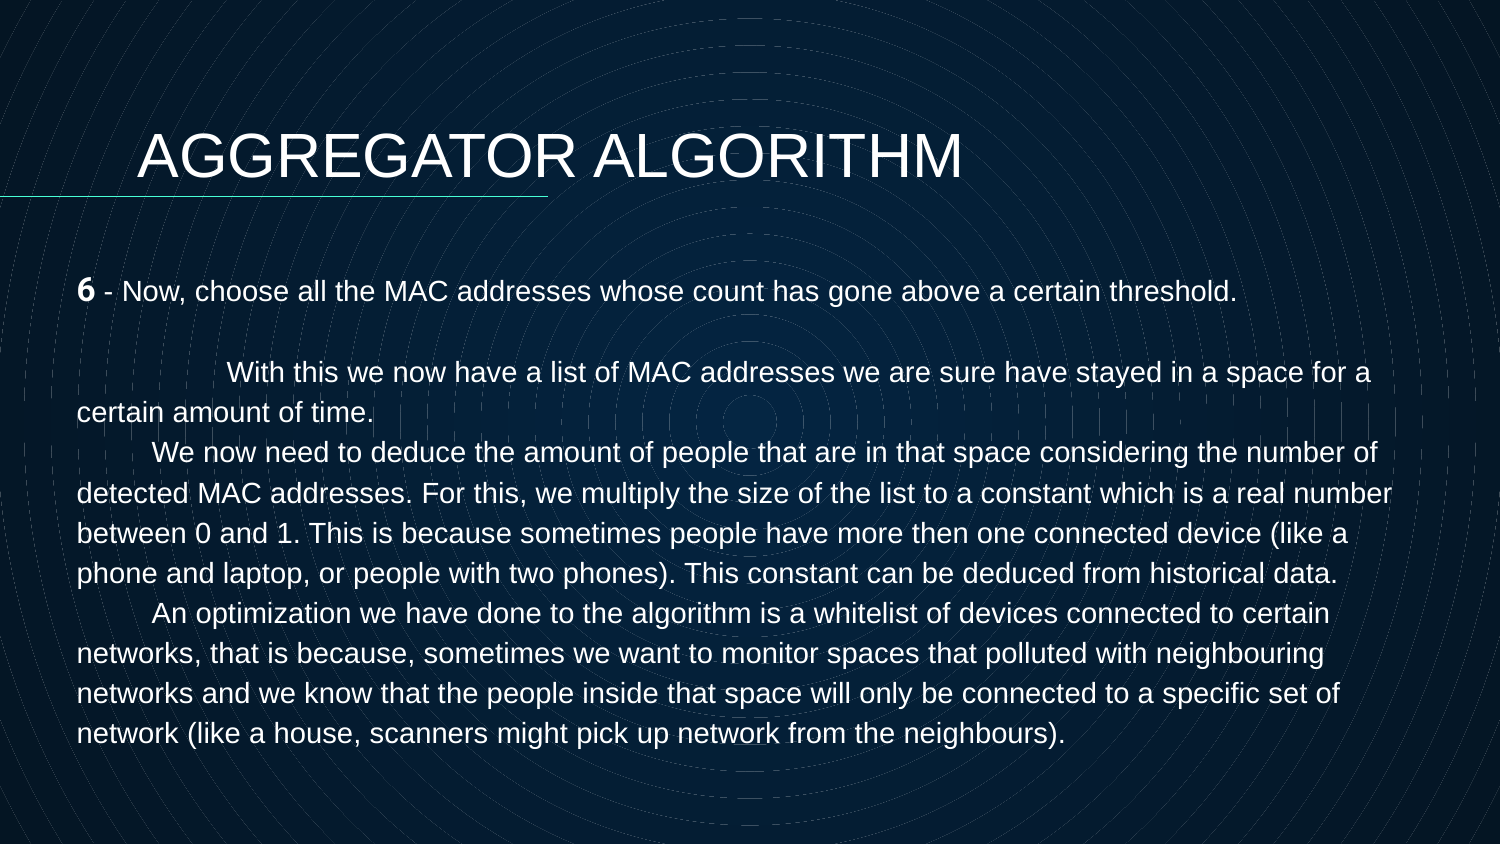

AGGREGATOR ALGORITHM
6 - Now, choose all the MAC addresses whose count has gone above a certain threshold.

	With this we now have a list of MAC addresses we are sure have stayed in a space for a certain amount of time.
We now need to deduce the amount of people that are in that space considering the number of detected MAC addresses. For this, we multiply the size of the list to a constant which is a real number between 0 and 1. This is because sometimes people have more then one connected device (like a phone and laptop, or people with two phones). This constant can be deduced from historical data.
An optimization we have done to the algorithm is a whitelist of devices connected to certain networks, that is because, sometimes we want to monitor spaces that polluted with neighbouring networks and we know that the people inside that space will only be connected to a specific set of network (like a house, scanners might pick up network from the neighbours).